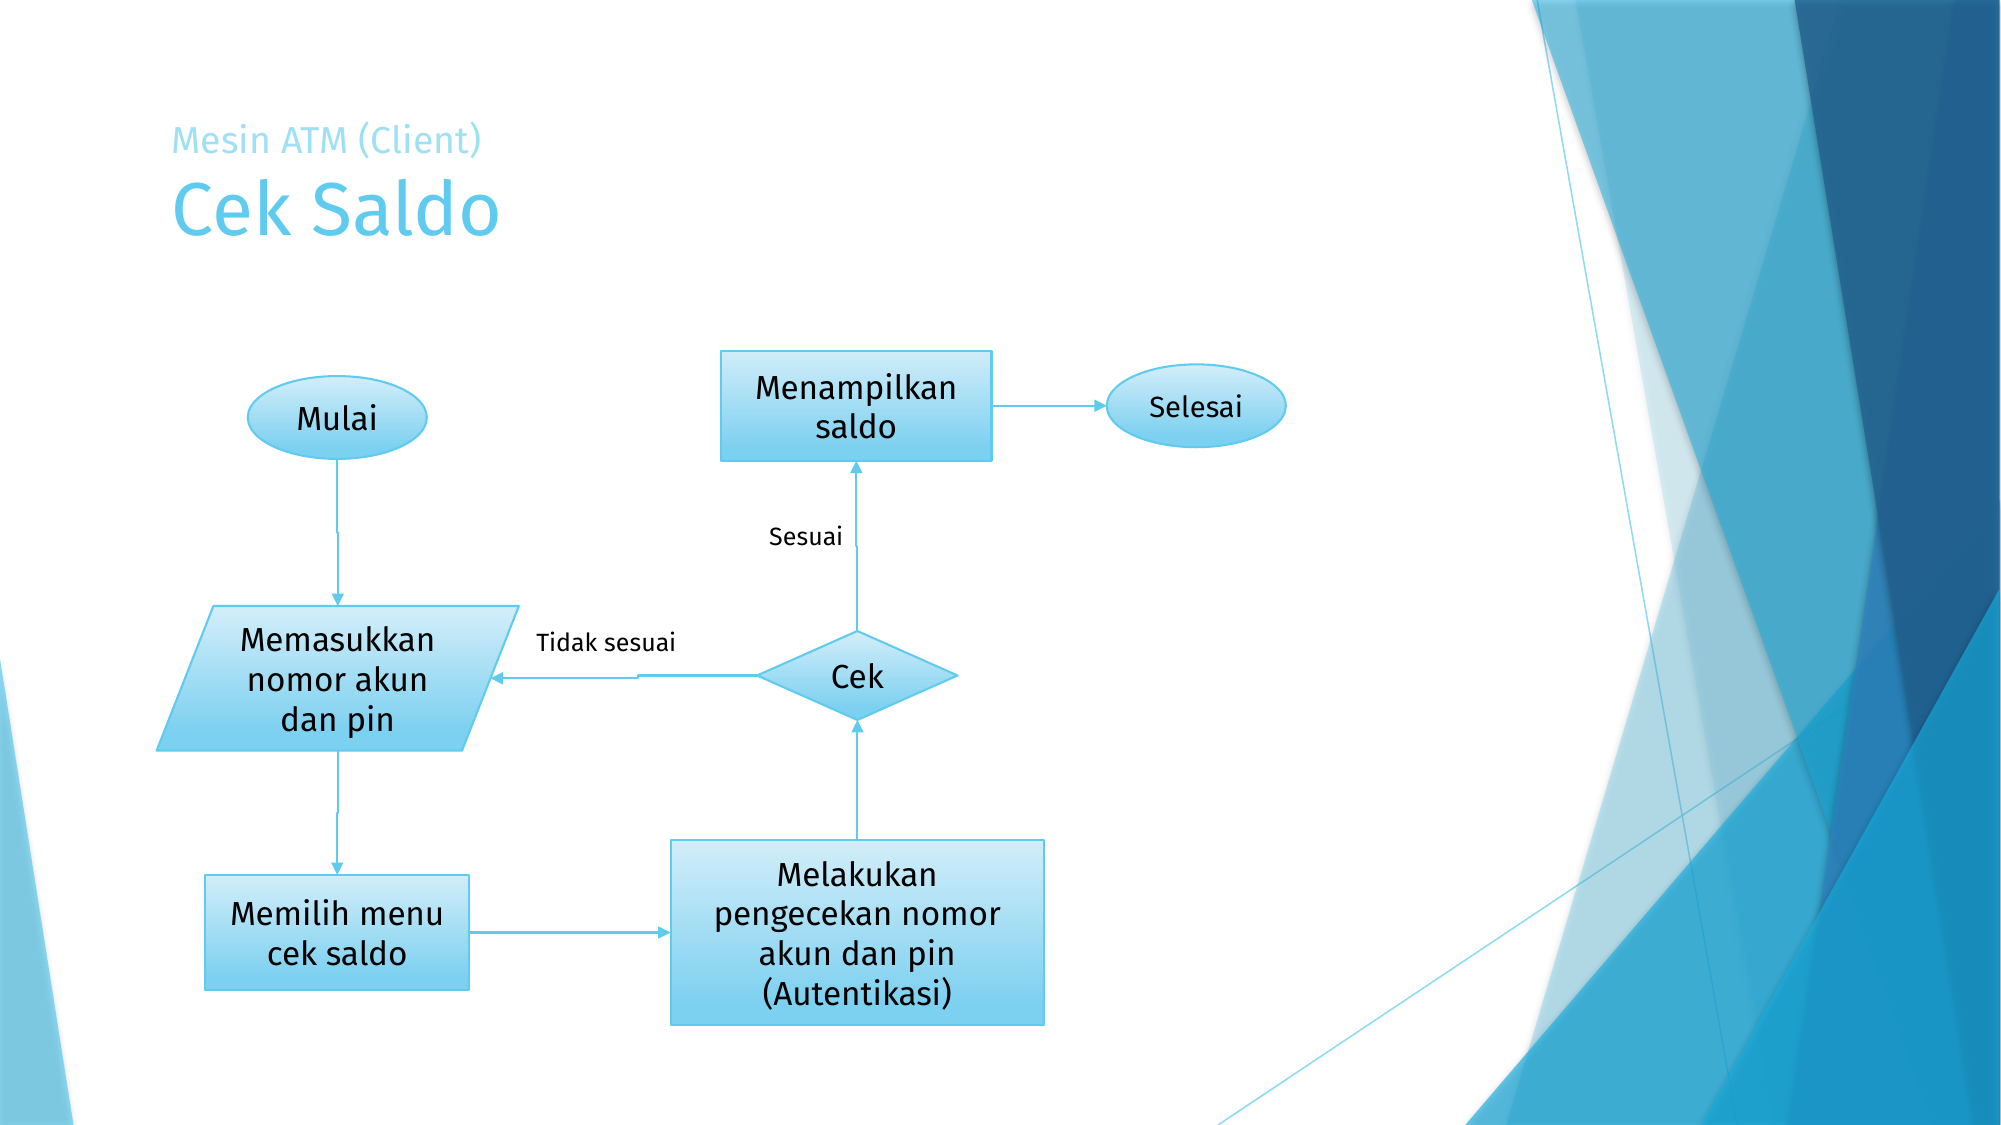

# Mesin ATM (Client) Cek Saldo
Menampilkan saldo
Selesai
Mulai
Sesuai
Memasukkan nomor akun dan pin
Tidak sesuai
Cek
Melakukan pengecekan nomor akun dan pin
(Autentikasi)
Memilih menu cek saldo